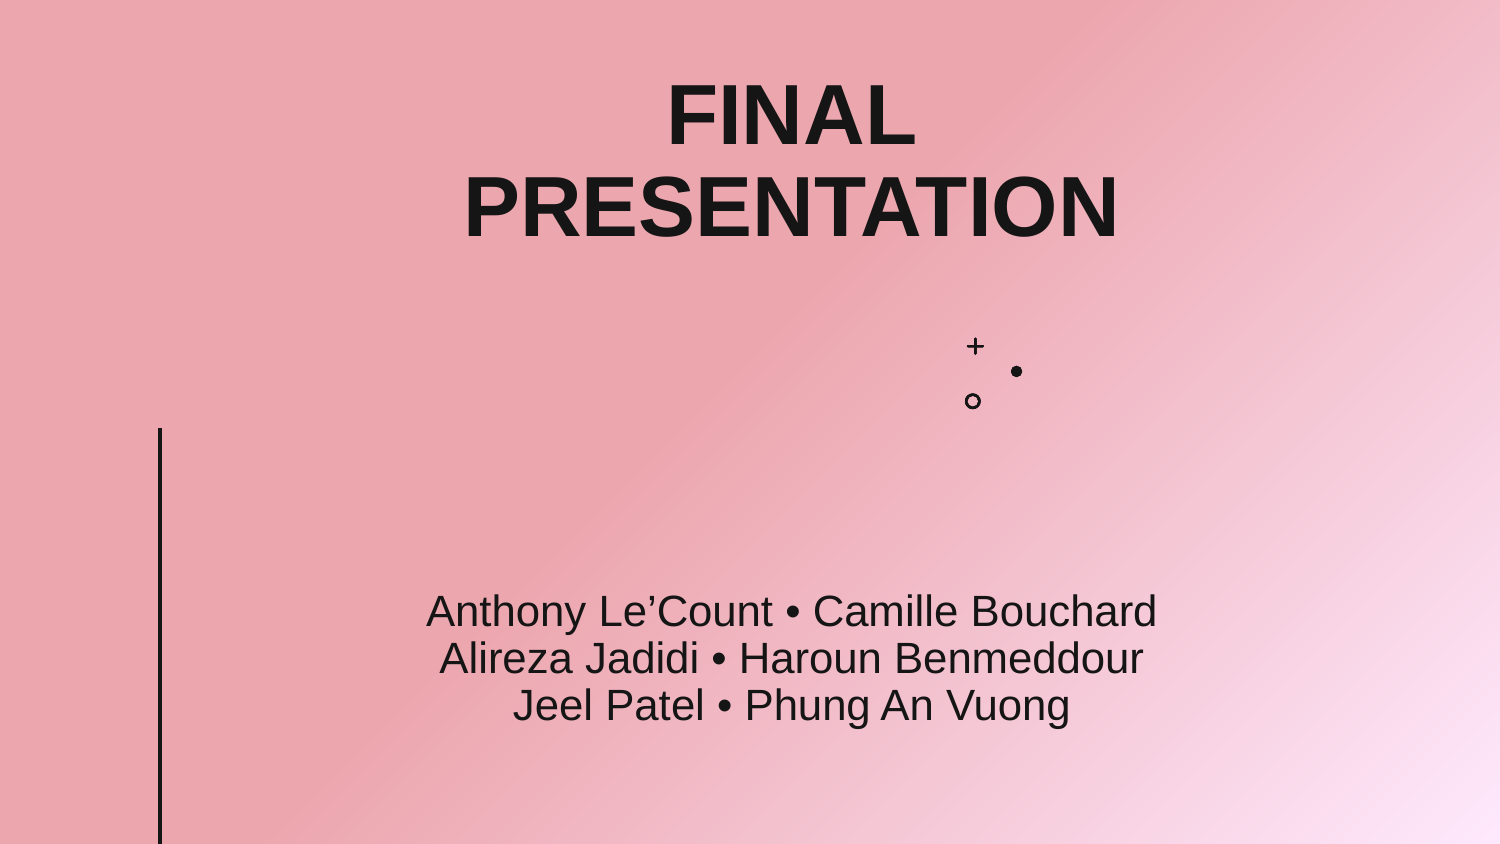

# FINAL
PRESENTATION
Anthony Le’Count • Camille Bouchard
Alireza Jadidi • Haroun Benmeddour
Jeel Patel • Phung An Vuong